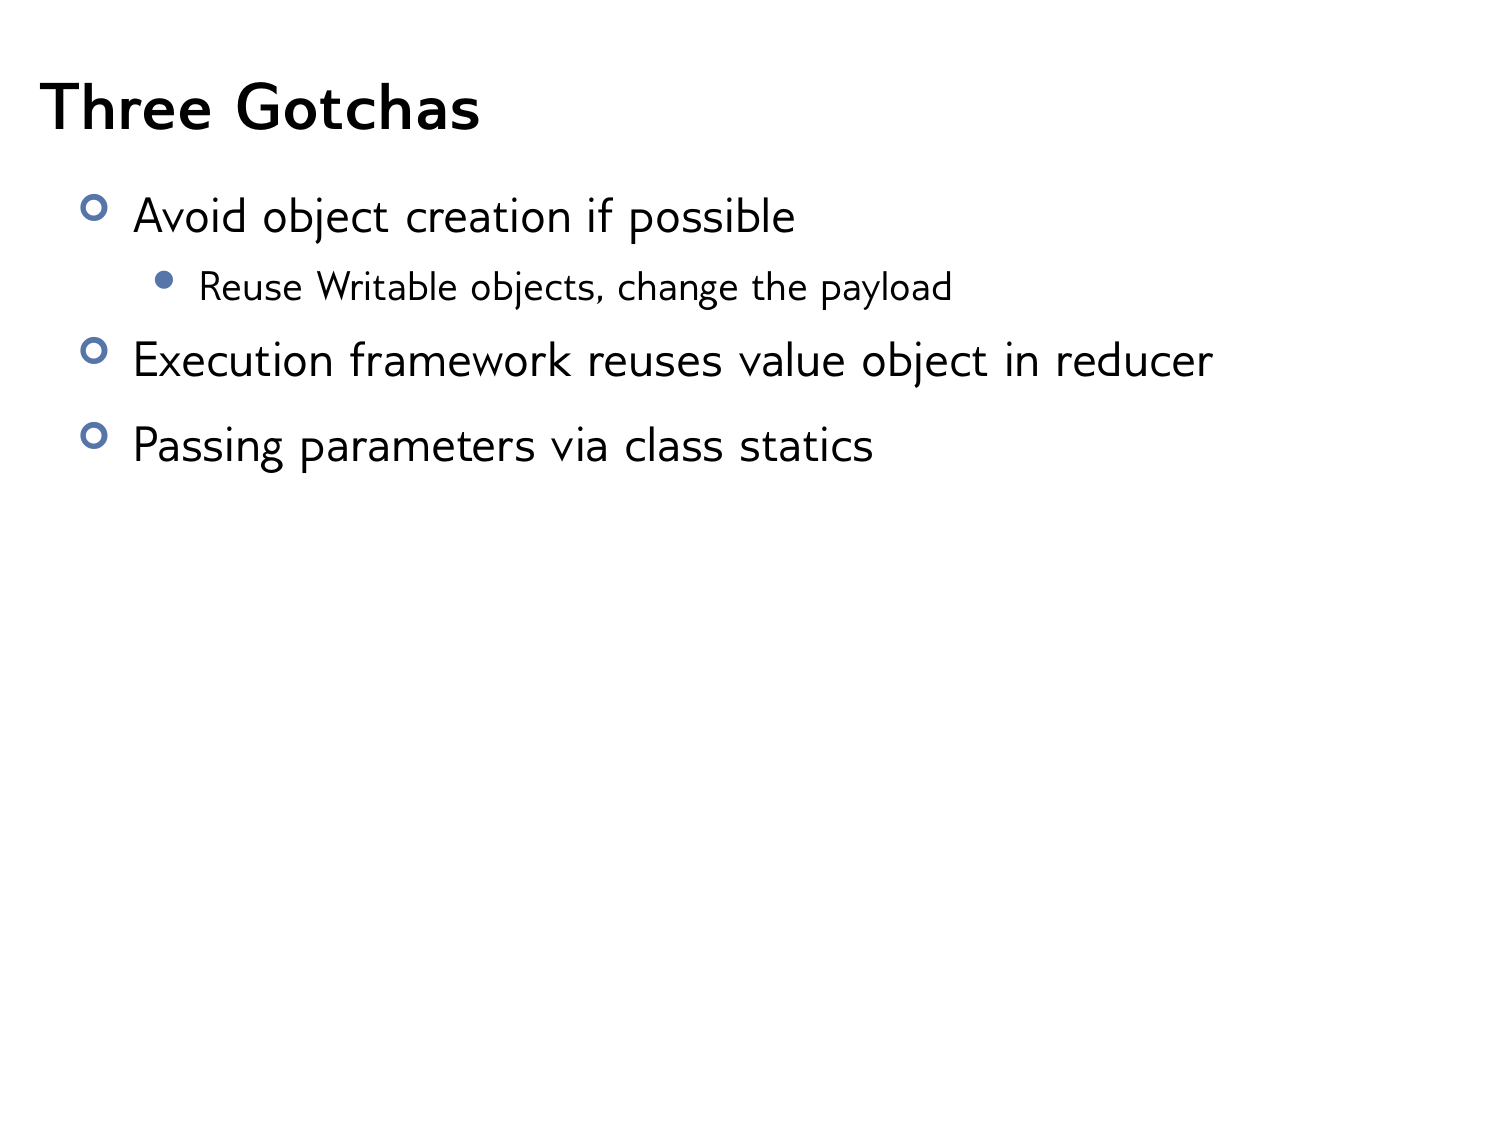

# Three Gotchas
Avoid object creation if possible
Reuse Writable objects, change the payload
Execution framework reuses value object in reducer
Passing parameters via class statics